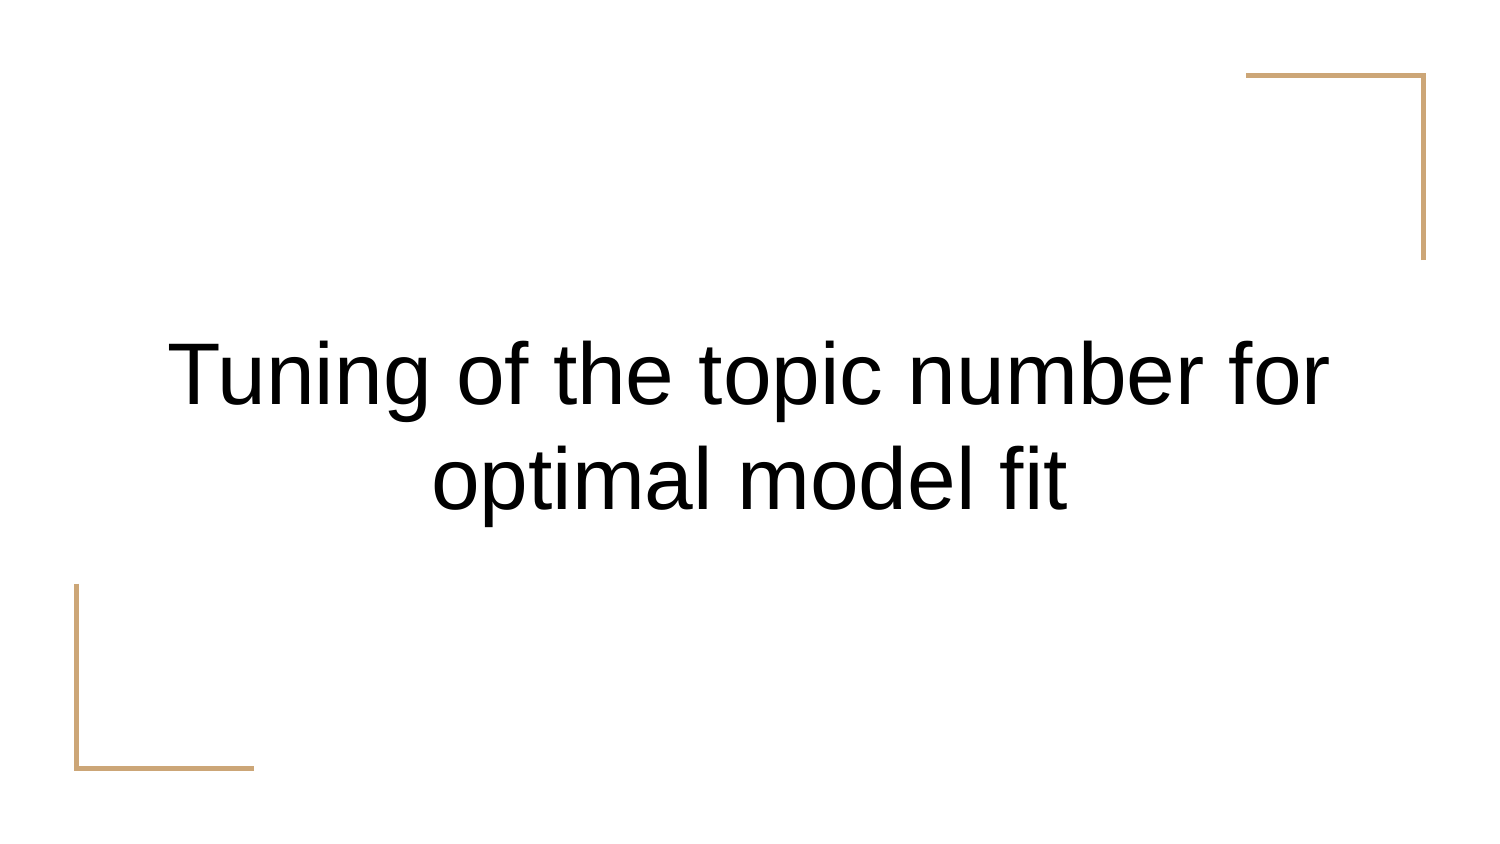

# Tuning of the topic number for optimal model fit